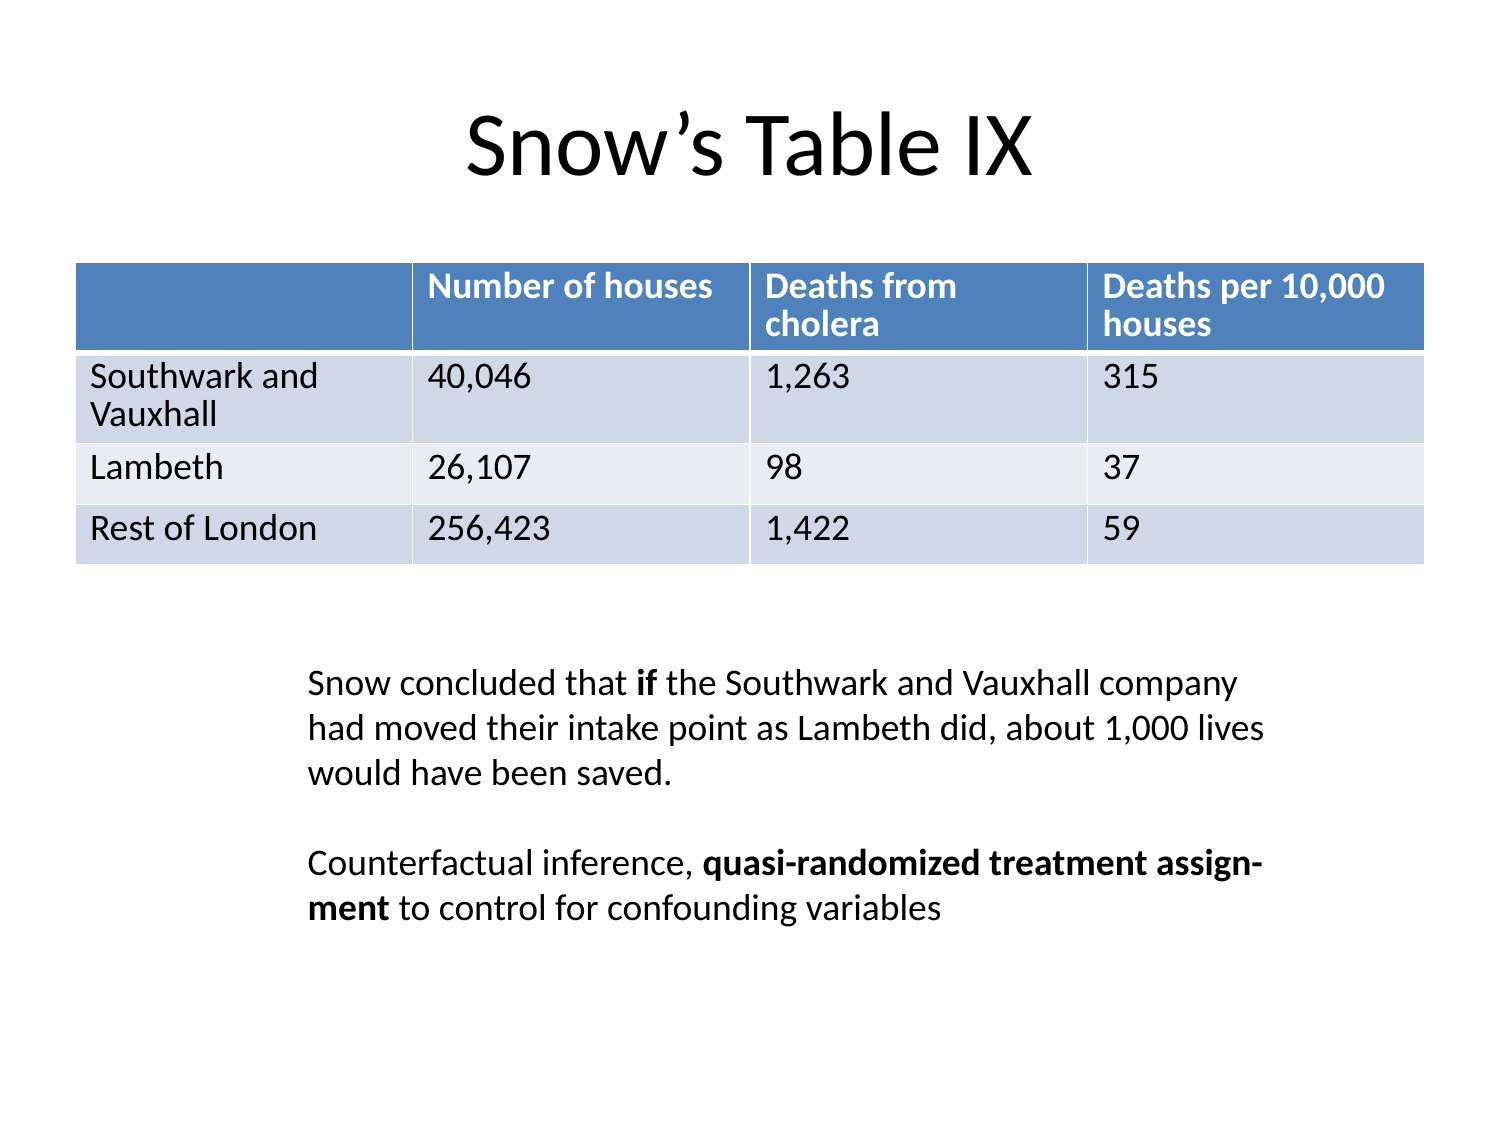

# Snow’s Table IX
|  | Number of houses | Deaths from cholera | Deaths per 10,000 houses |
| --- | --- | --- | --- |
| Southwark and Vauxhall | 40,046 | 1,263 | 315 |
| Lambeth | 26,107 | 98 | 37 |
| Rest of London | 256,423 | 1,422 | 59 |
Snow concluded that if the Southwark and Vauxhall company
had moved their intake point as Lambeth did, about 1,000 lives
would have been saved.

Counterfactual inference, quasi-randomized treatment assign-
ment to control for confounding variables